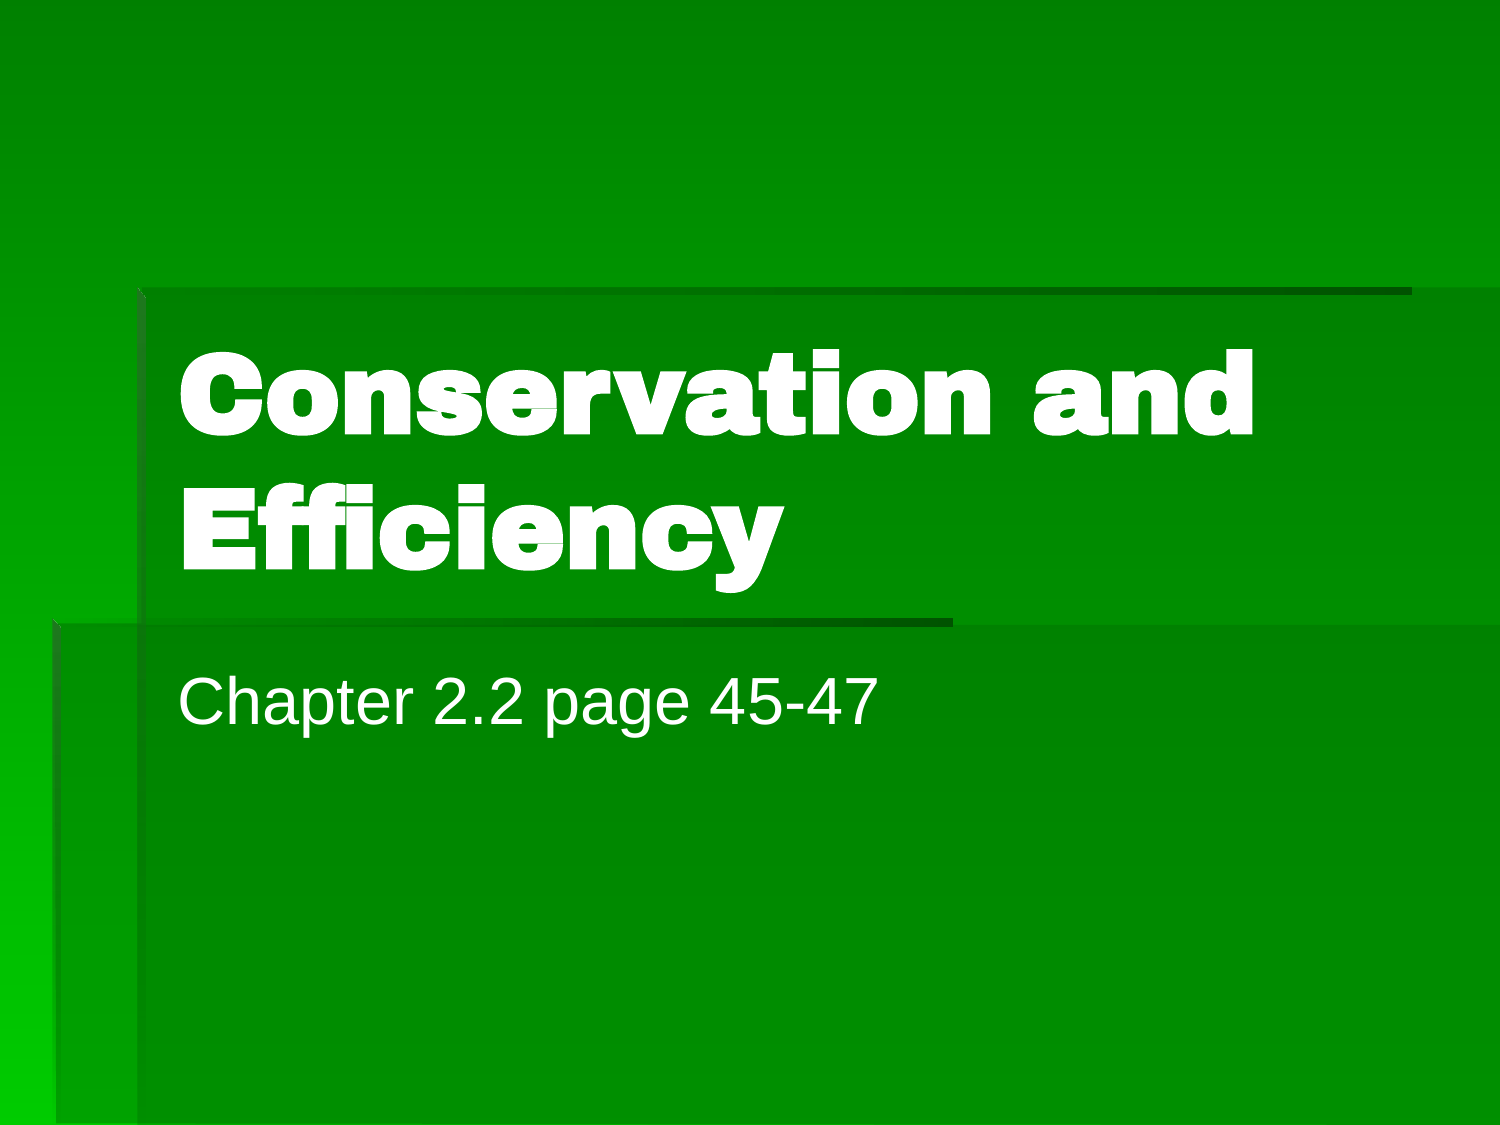

# Conservation and Efficiency
Chapter 2.2 page 45-47